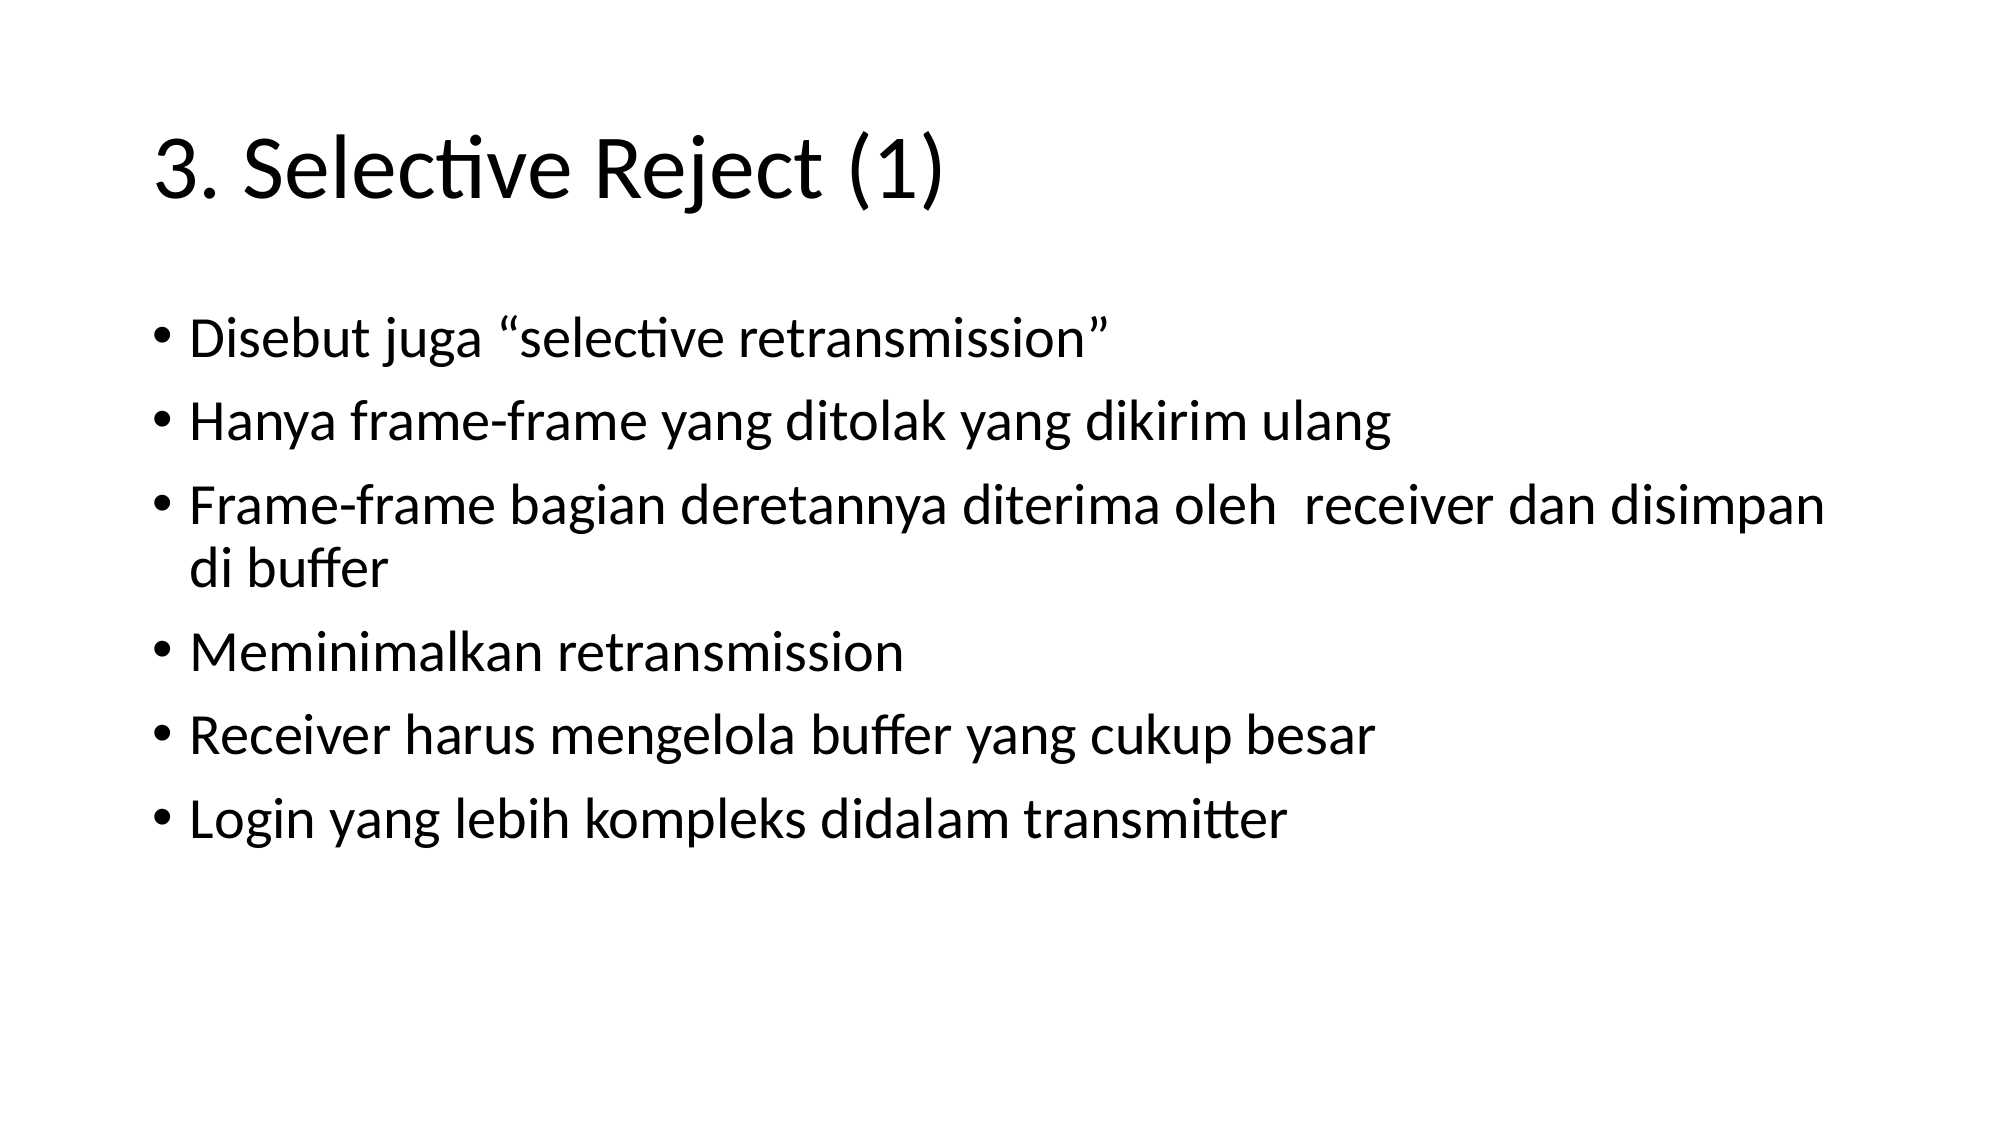

# 3. Selective Reject (1)
Disebut juga “selective retransmission”
Hanya frame-frame yang ditolak yang dikirim ulang
Frame-frame bagian deretannya diterima oleh  receiver dan disimpan di buffer
Meminimalkan retransmission
Receiver harus mengelola buffer yang cukup besar
Login yang lebih kompleks didalam transmitter